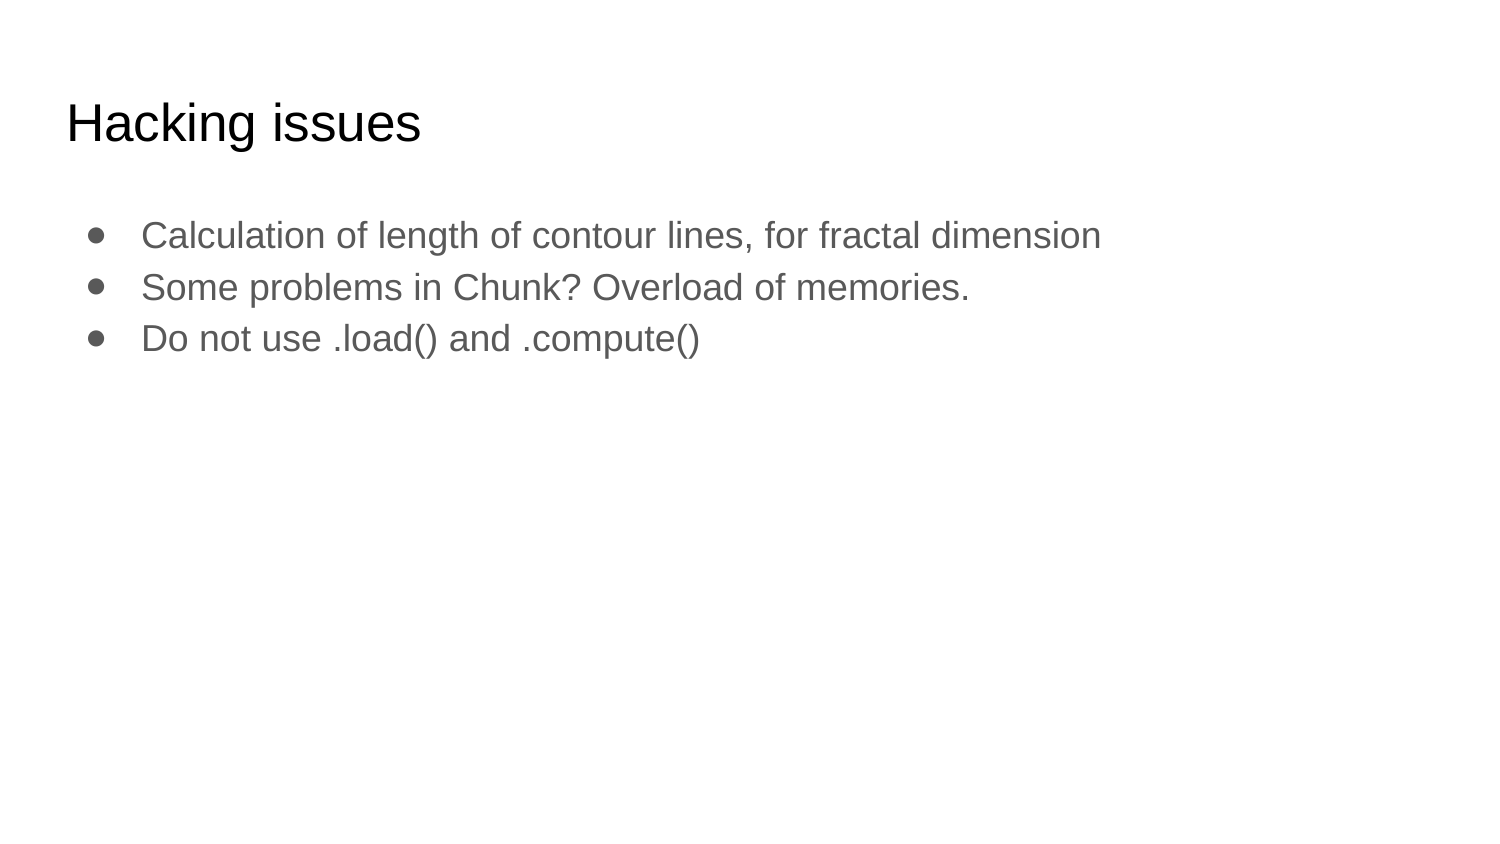

# Hacking issues
Calculation of length of contour lines, for fractal dimension
Some problems in Chunk? Overload of memories.
Do not use .load() and .compute()